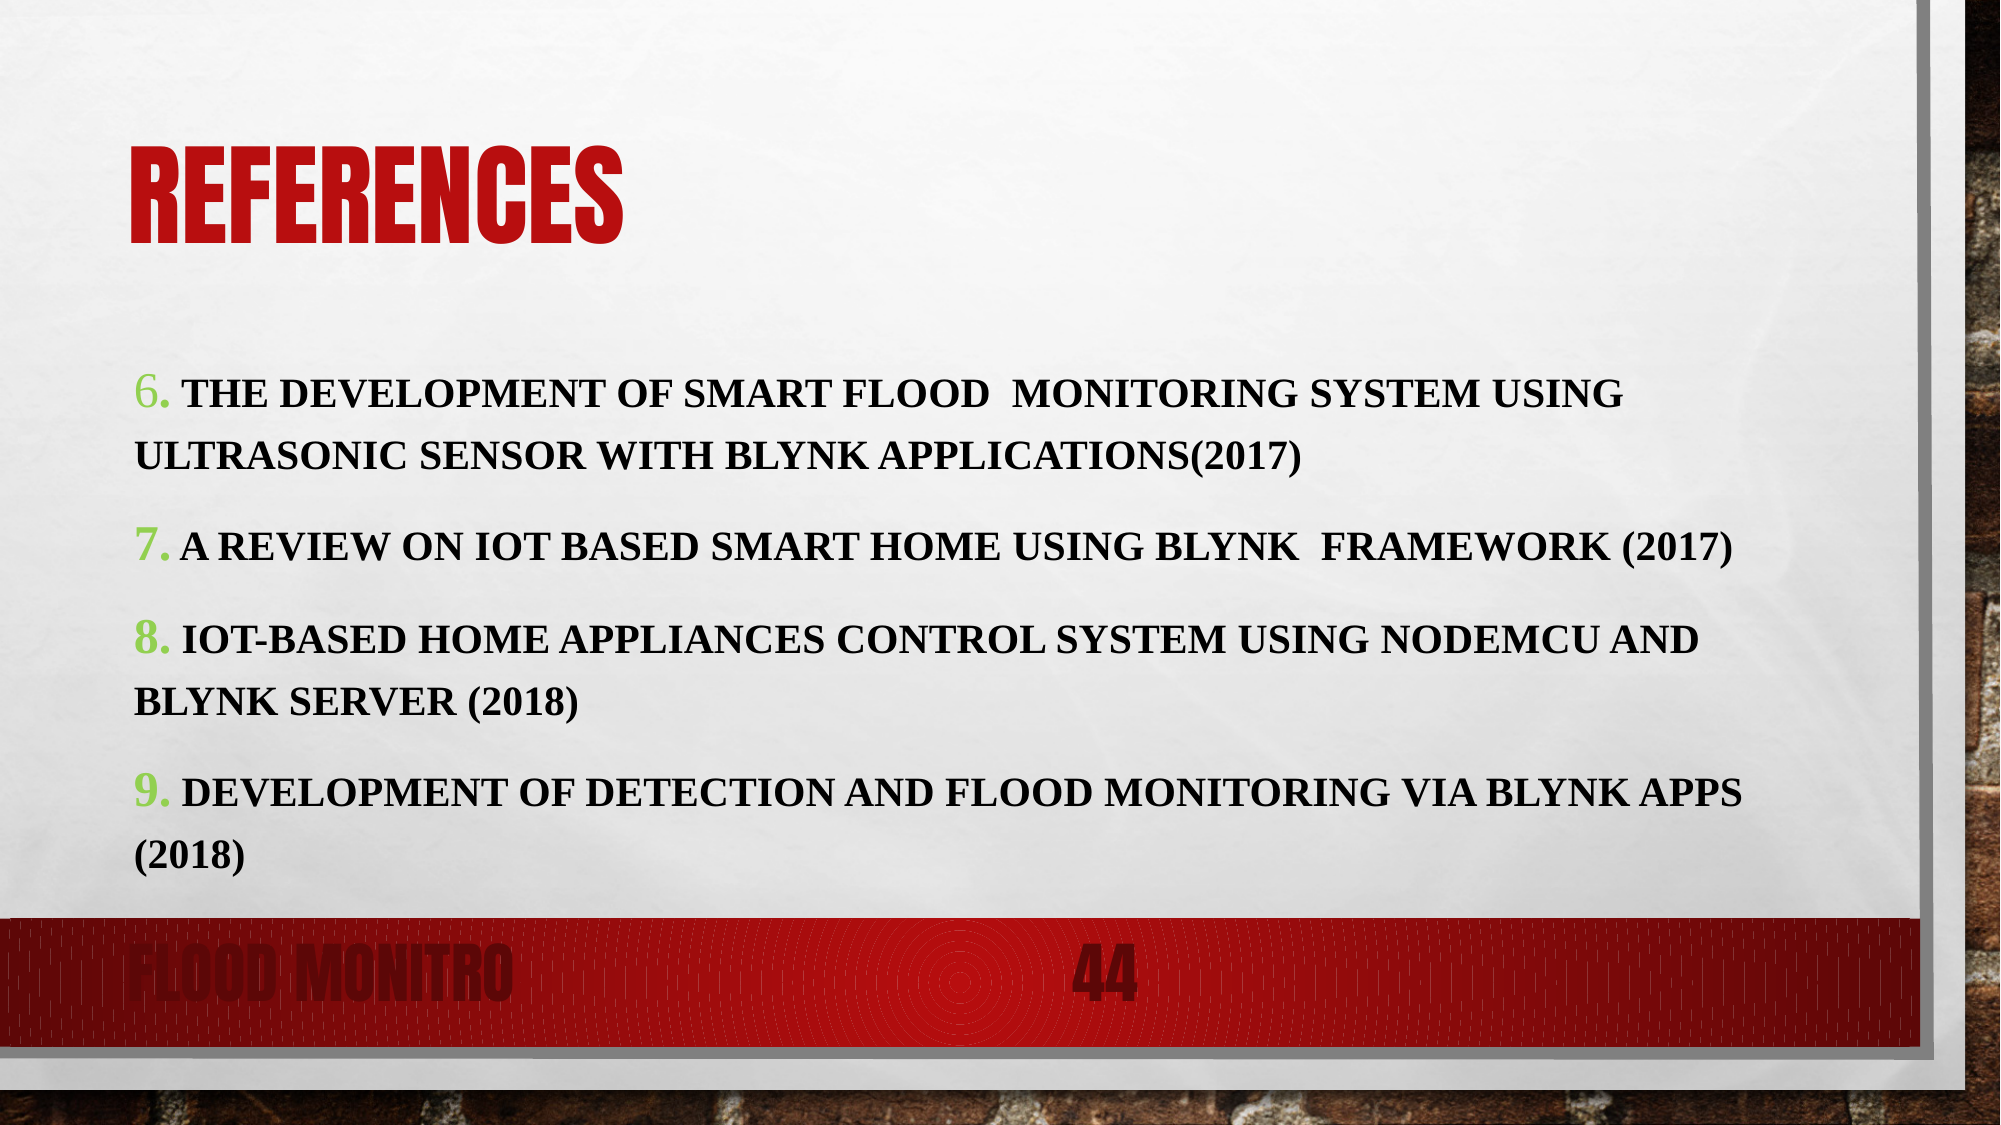

# References
6. The Development of Smart Flood  Monitoring System using     Ultrasonic sensor with Blynk Applications(2017)
7. A Review On IoT Based Smart Home Using Blynk  Framework (2017)
8. IoT-based Home Appliances Control System Using NodeMCU and Blynk Server (2018)
9. Development of Detection and Flood Monitoring Via Blynk Apps (2018)

FLOOD MONITRO
44